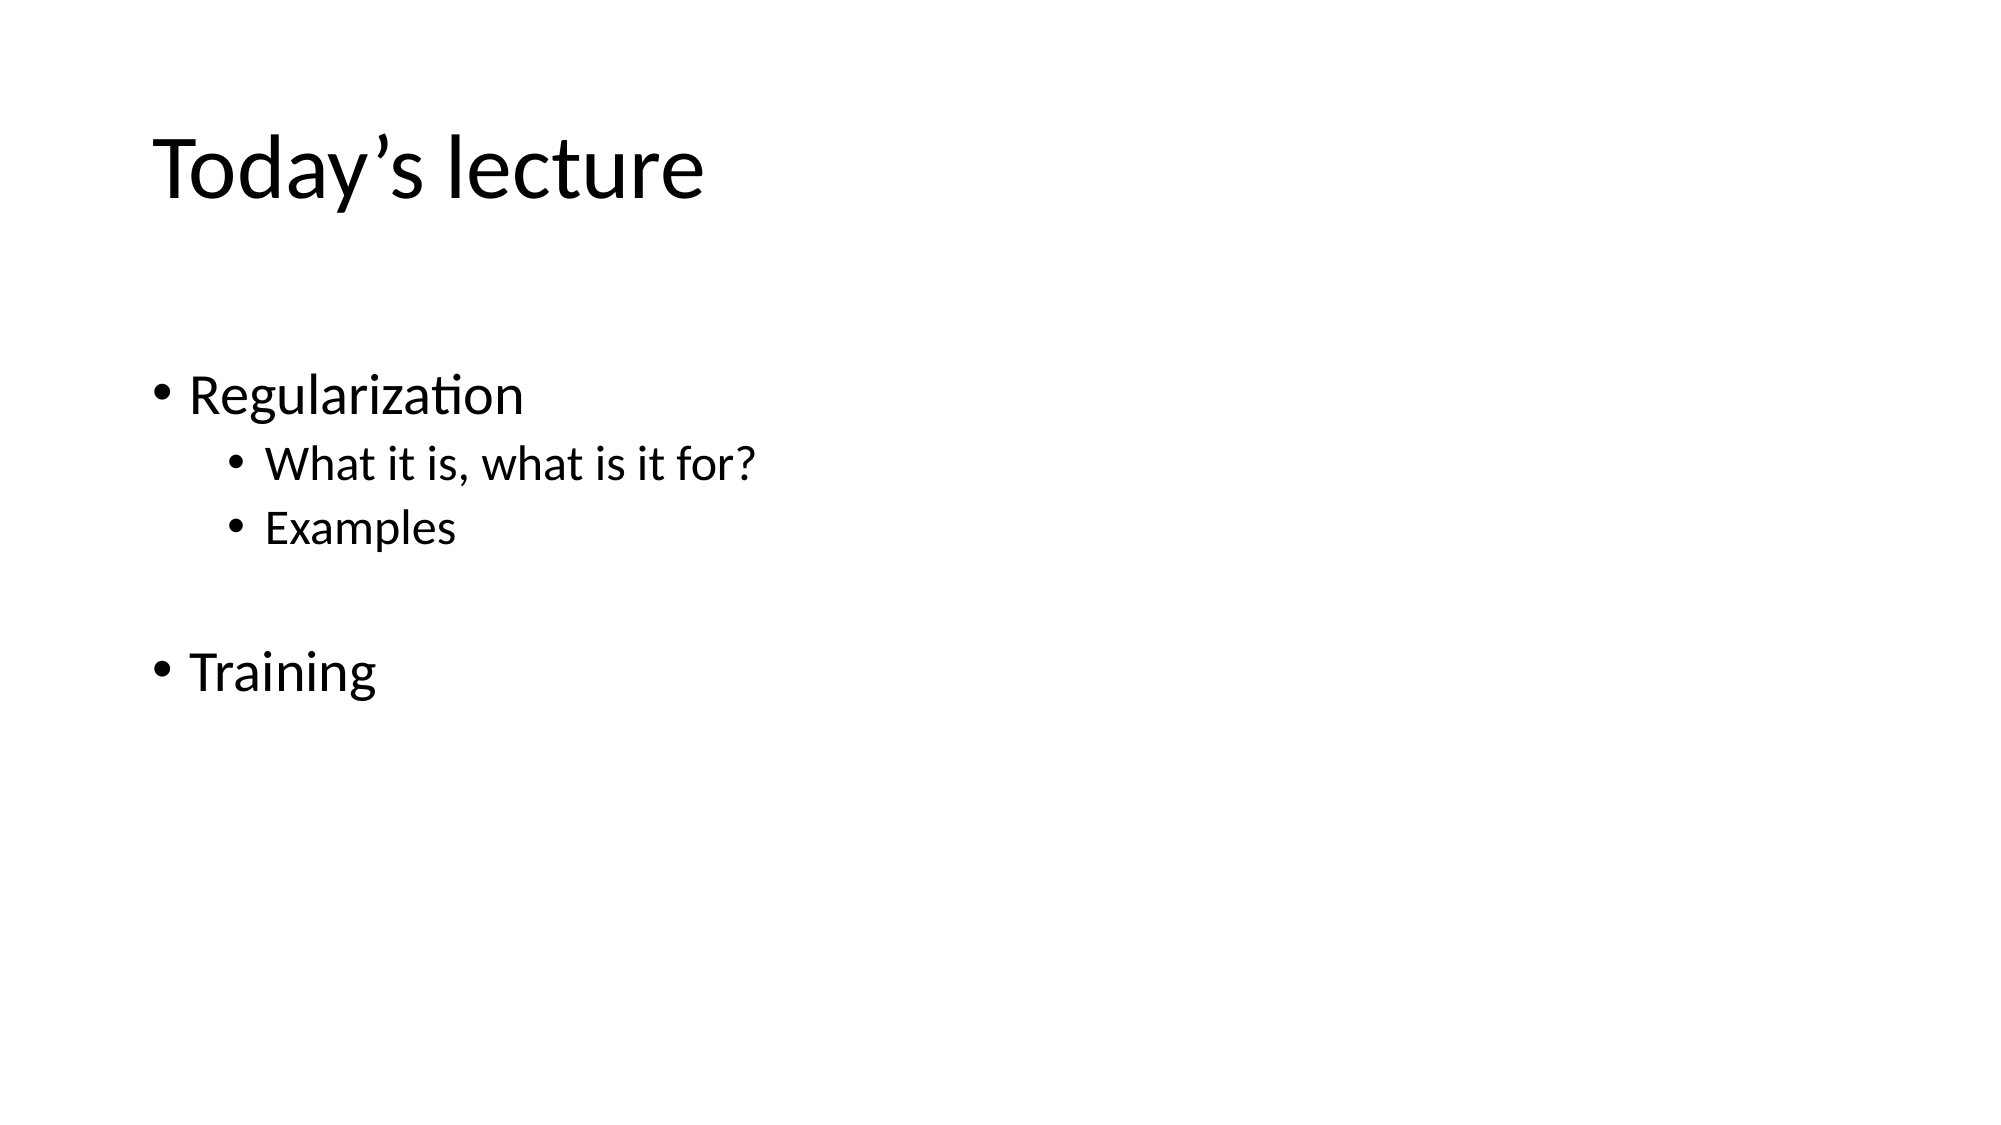

# Today’s lecture

Regularization
What it is, what is it for?
Examples

Training